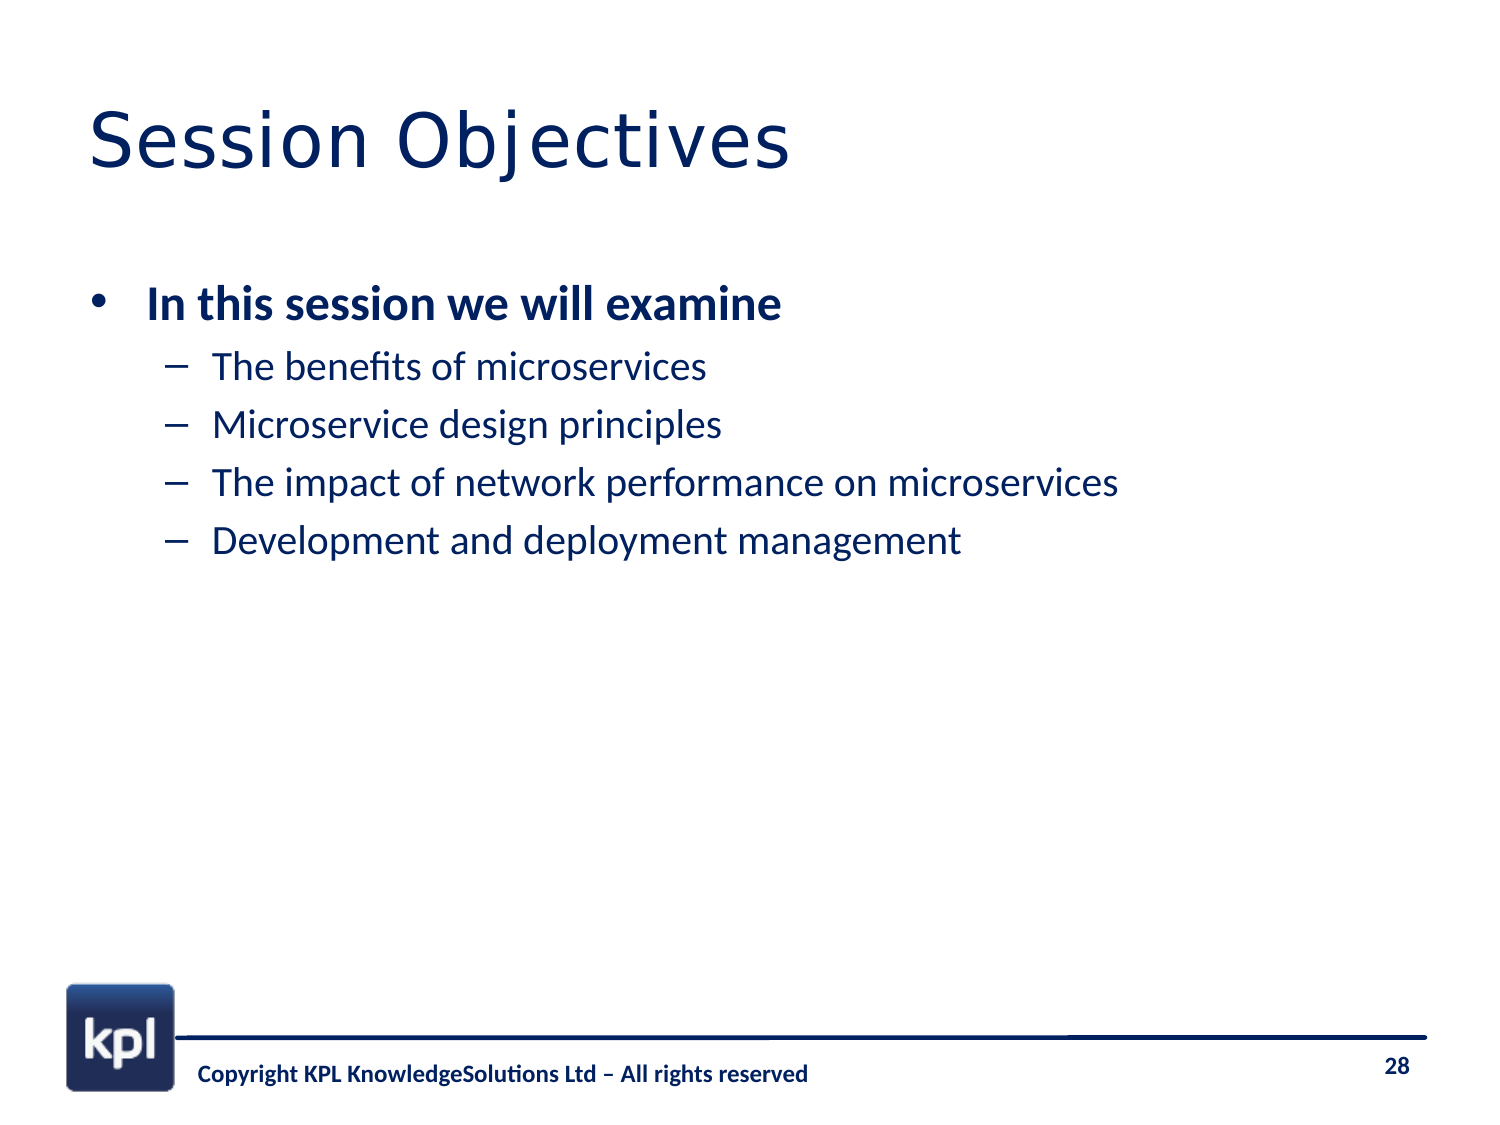

# Session Objectives
In this session we will examine
The benefits of microservices
Microservice design principles
The impact of network performance on microservices
Development and deployment management
Copyright KPL KnowledgeSolutions Ltd – All rights reserved
28